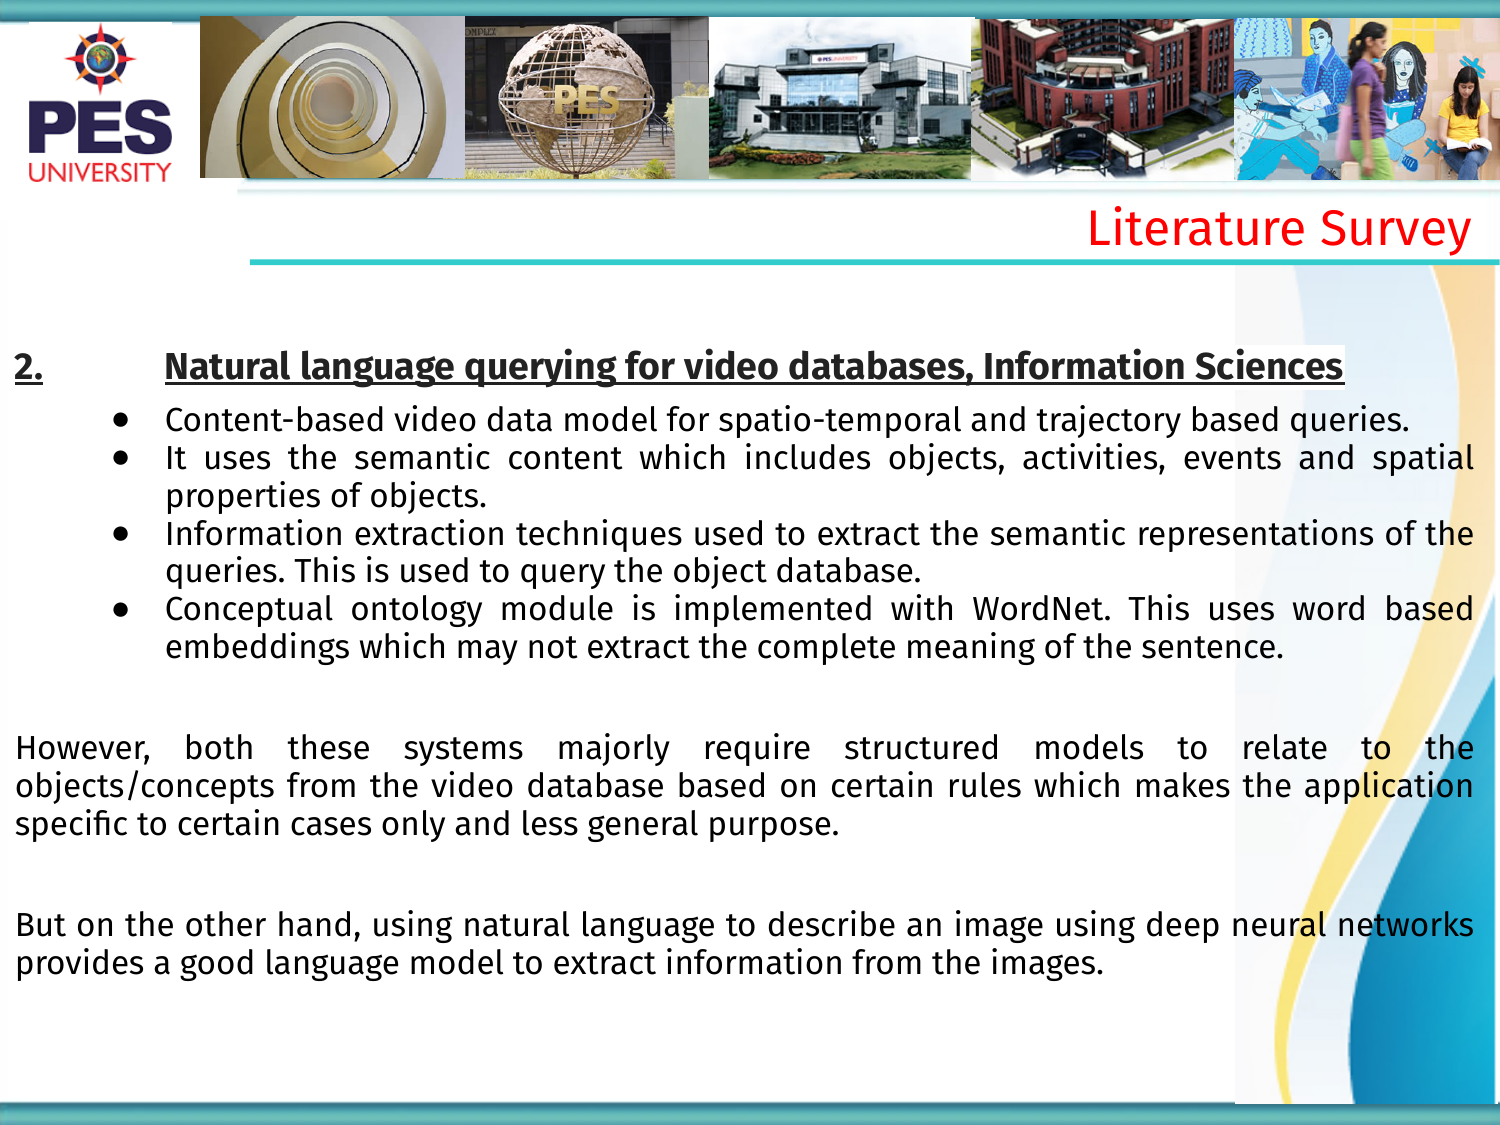

Literature Survey

2.	Natural language querying for video databases, Information Sciences
Content-based video data model for spatio-temporal and trajectory based queries.
It uses the semantic content which includes objects, activities, events and spatial properties of objects.
Information extraction techniques used to extract the semantic representations of the queries. This is used to query the object database.
Conceptual ontology module is implemented with WordNet. This uses word based embeddings which may not extract the complete meaning of the sentence.

However, both these systems majorly require structured models to relate to the objects/concepts from the video database based on certain rules which makes the application specific to certain cases only and less general purpose.

But on the other hand, using natural language to describe an image using deep neural networks provides a good language model to extract information from the images.